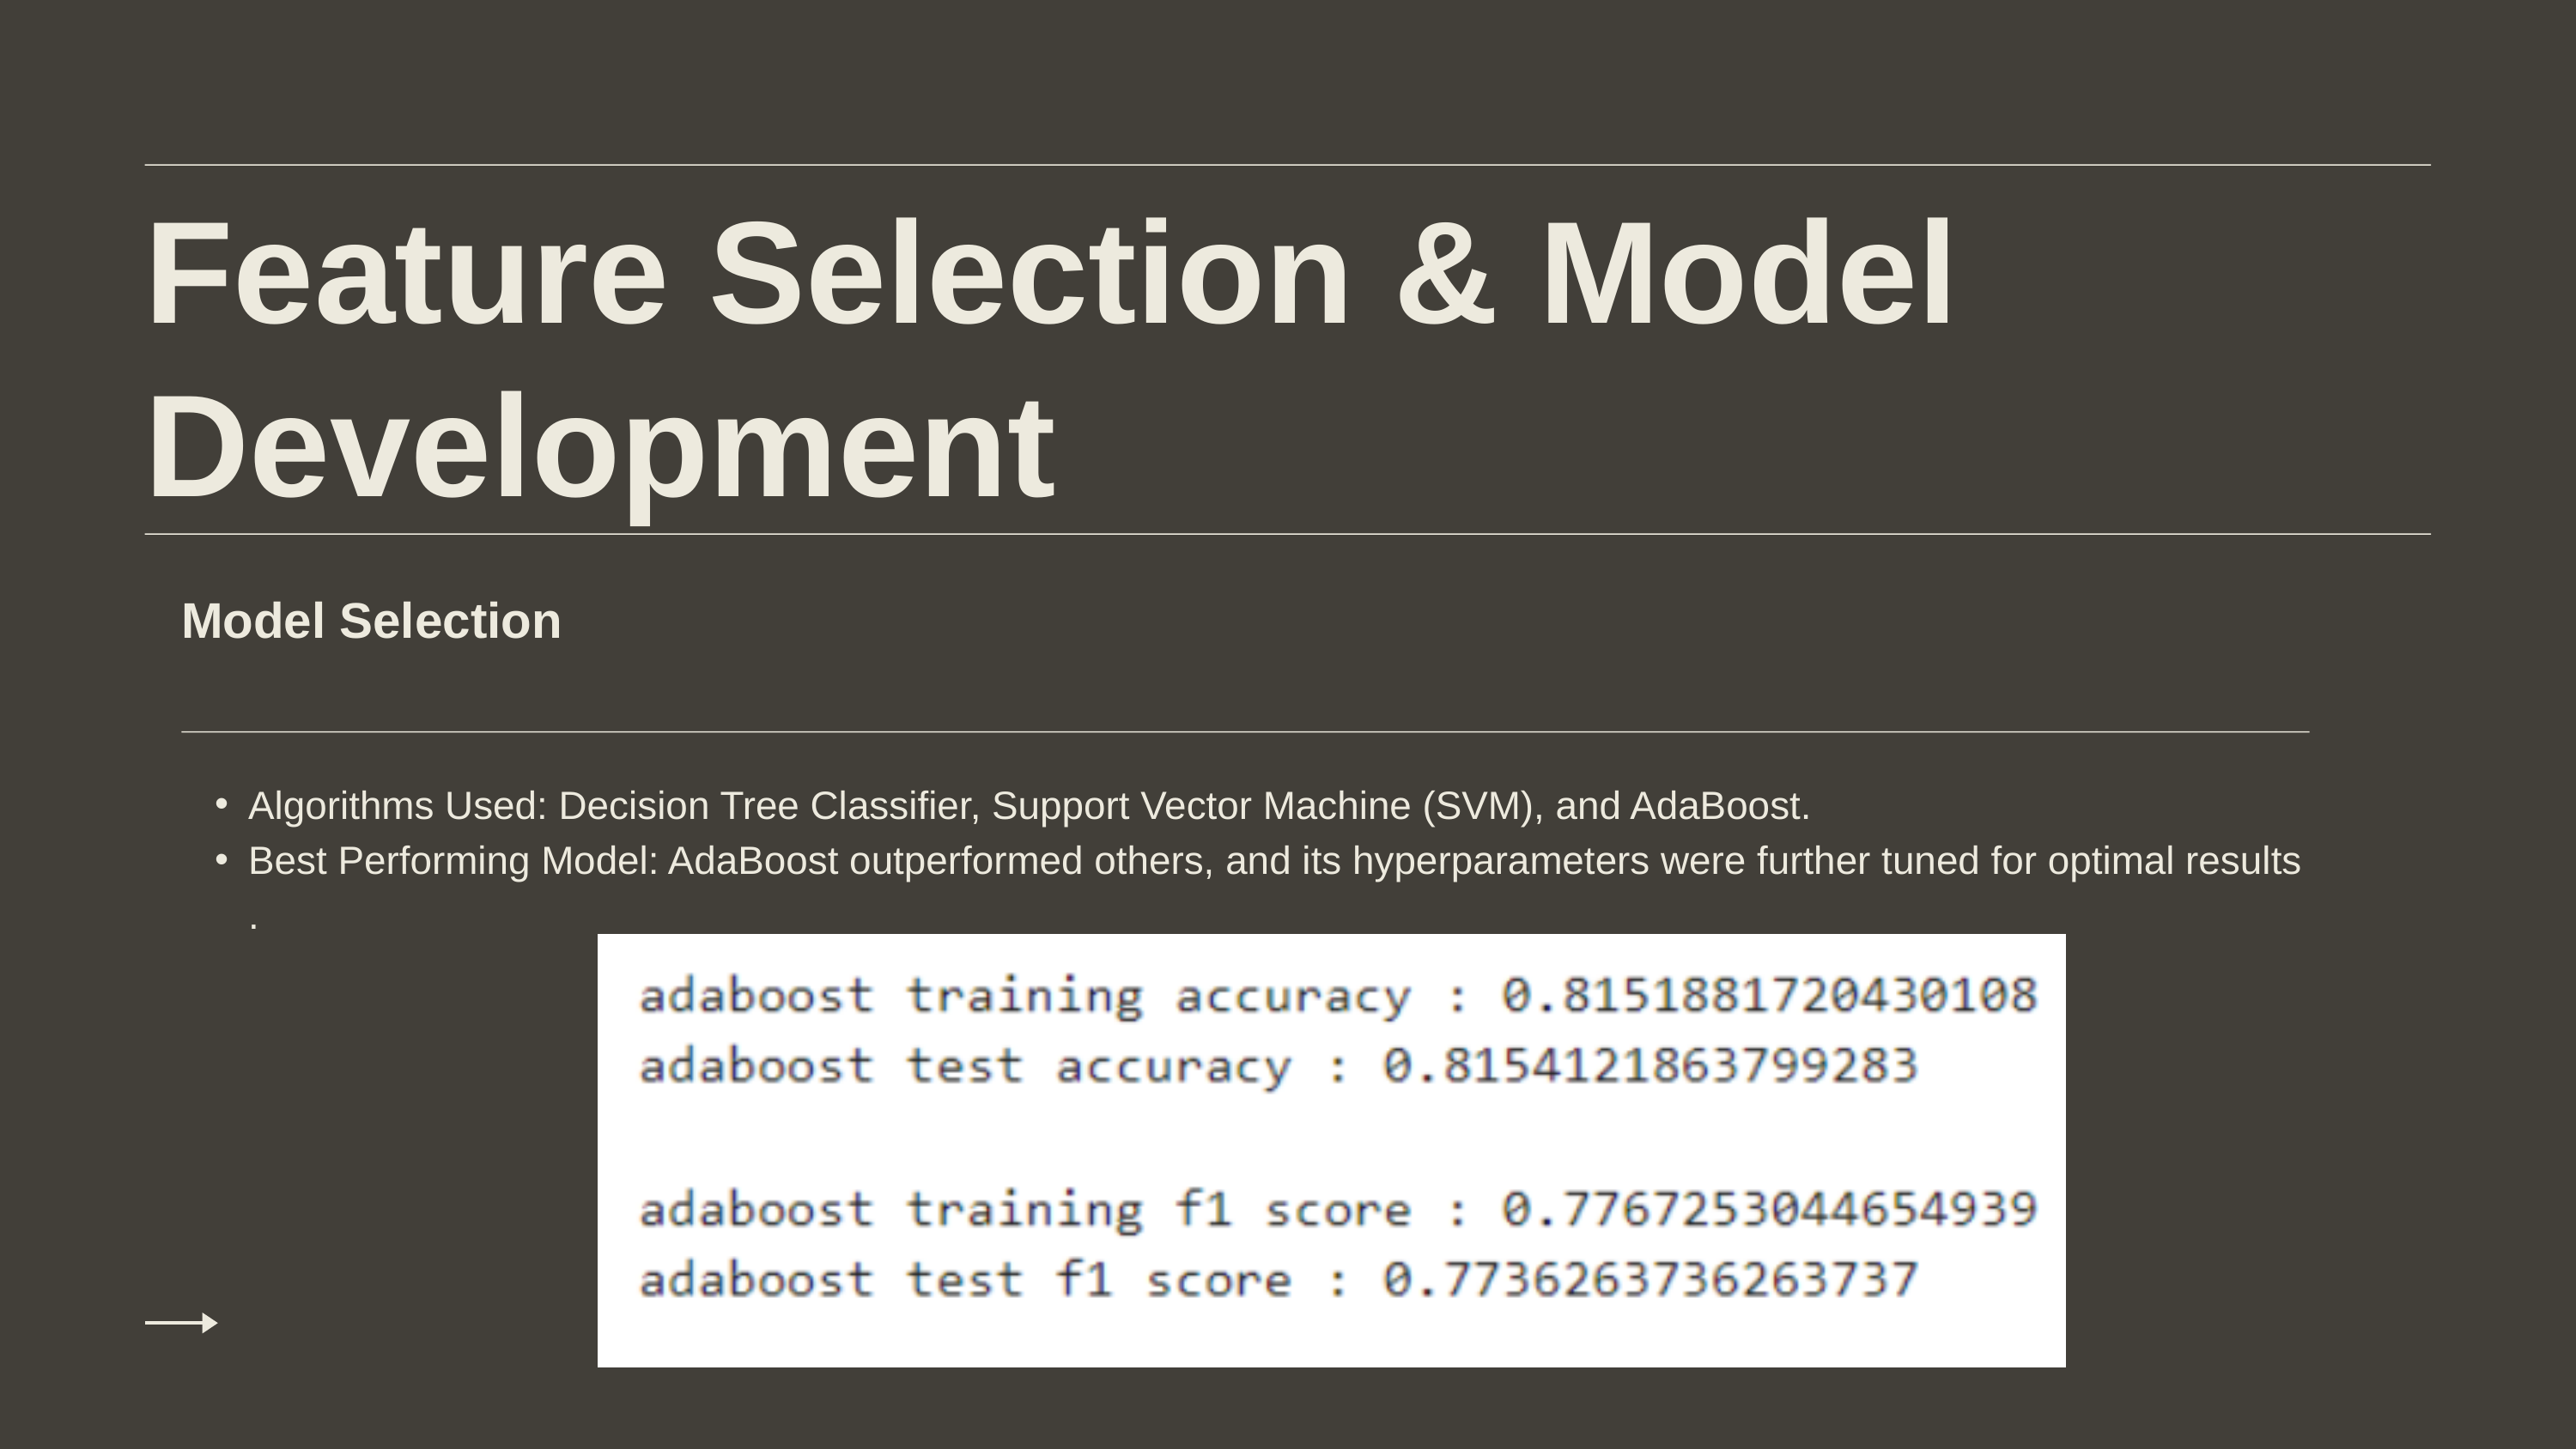

Feature Selection & Model Development

Model Selection
Algorithms Used: Decision Tree Classifier, Support Vector Machine (SVM), and AdaBoost.
Best Performing Model: AdaBoost outperformed others, and its hyperparameters were further tuned for optimal results​.